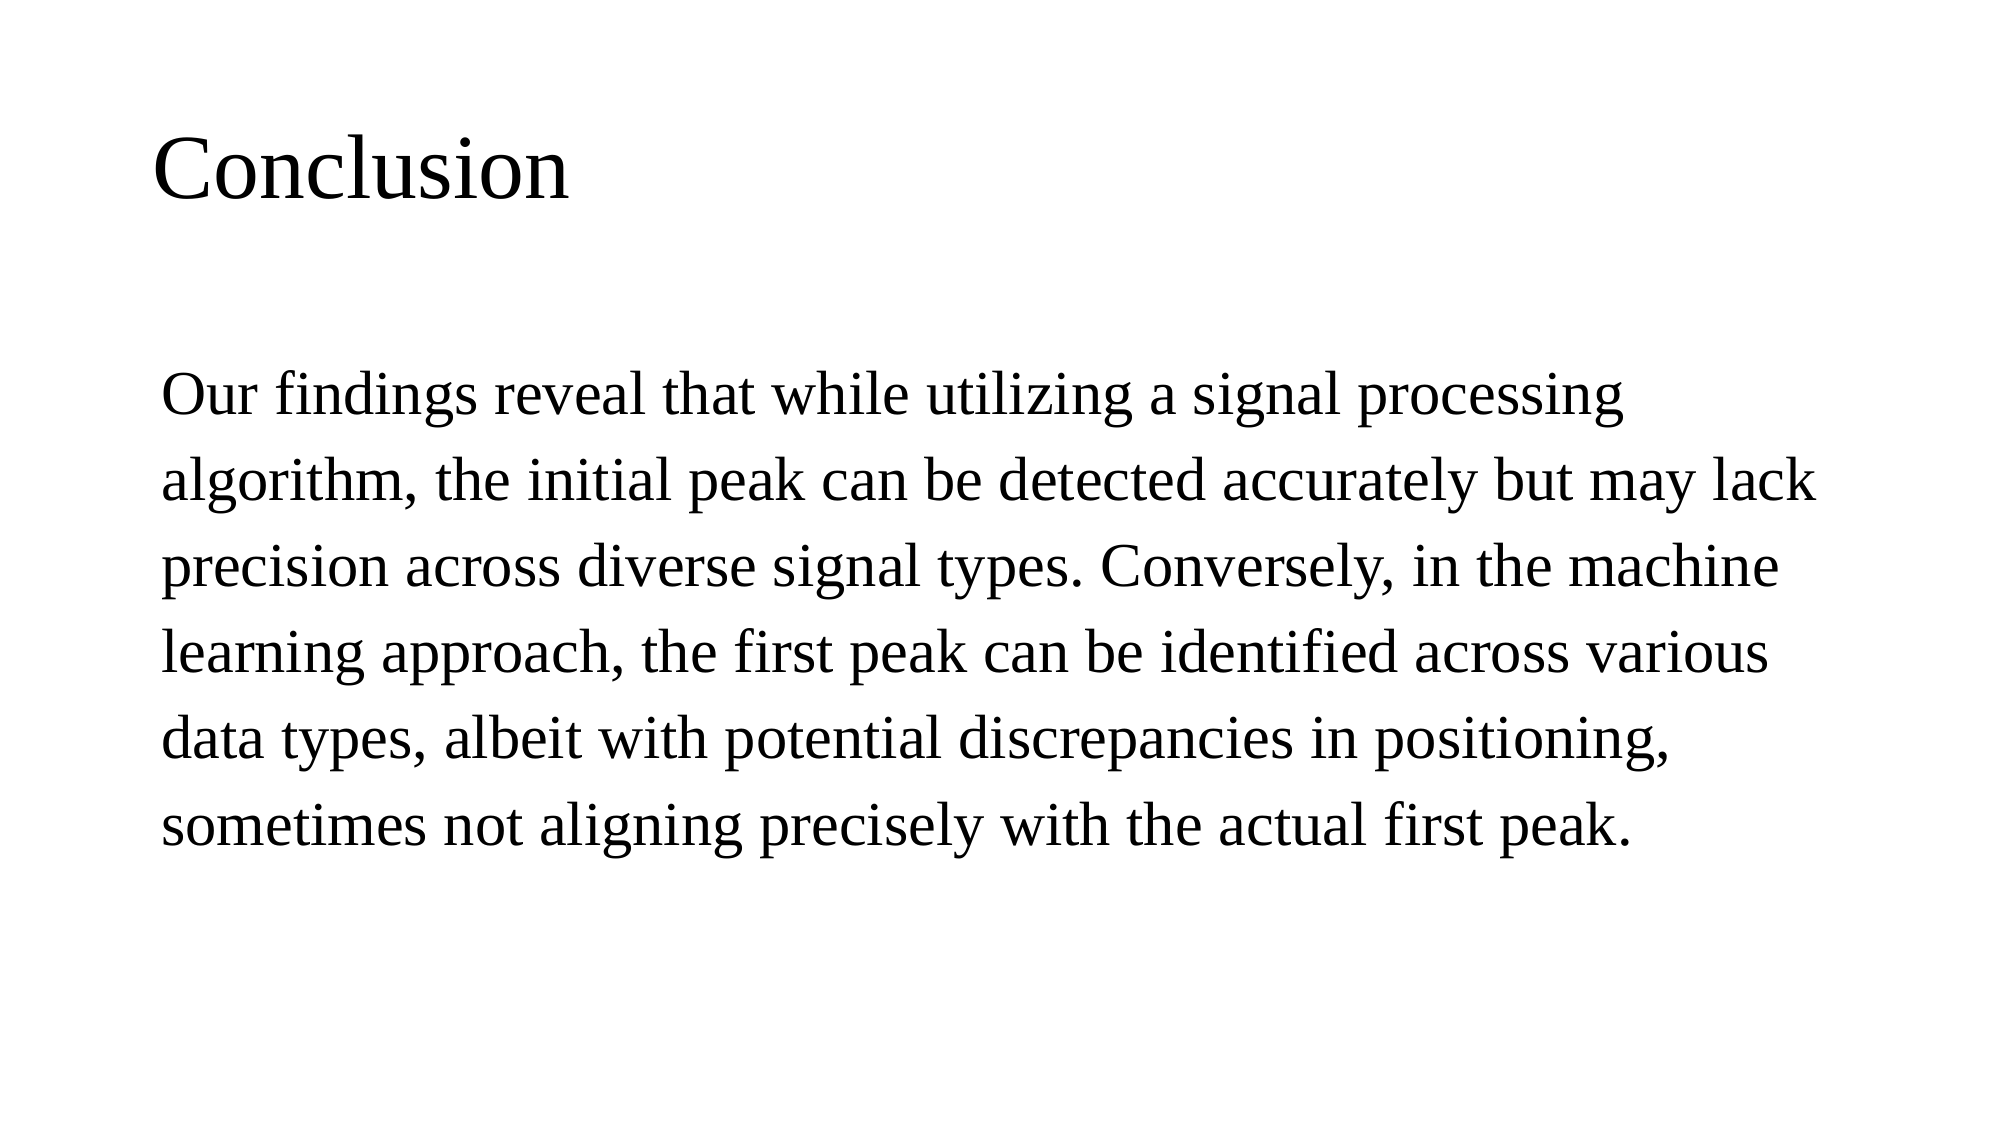

# Conclusion
Our findings reveal that while utilizing a signal processing algorithm, the initial peak can be detected accurately but may lack precision across diverse signal types. Conversely, in the machine learning approach, the first peak can be identified across various data types, albeit with potential discrepancies in positioning, sometimes not aligning precisely with the actual first peak.